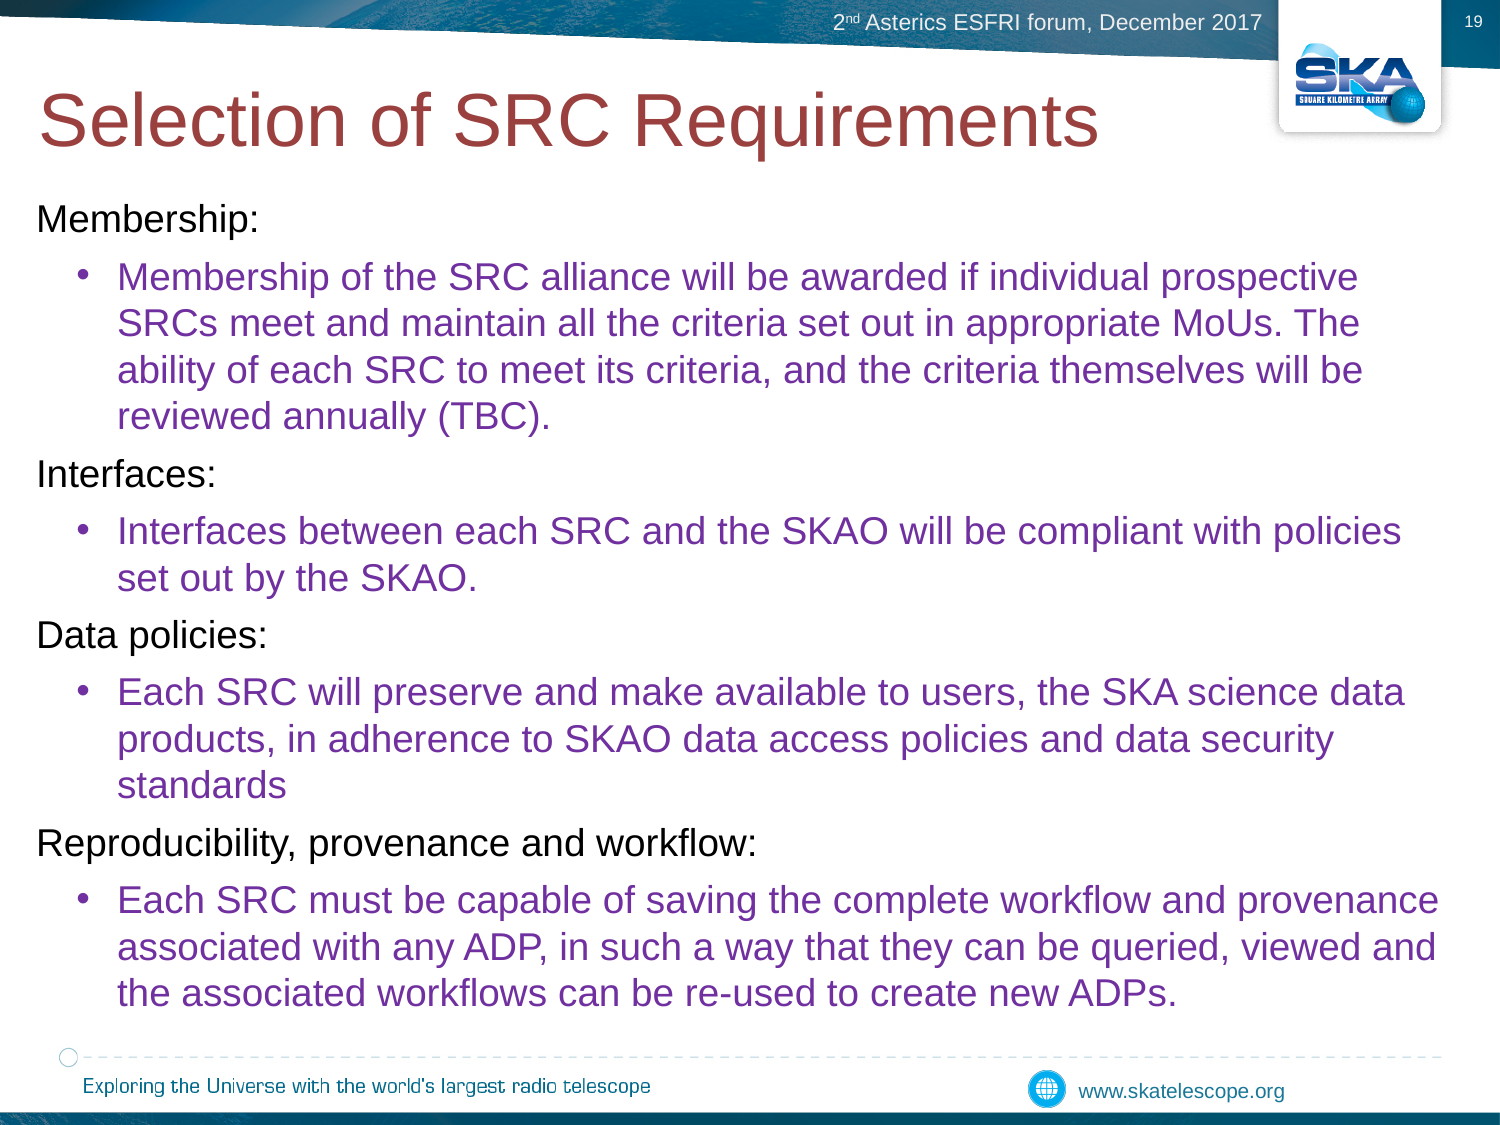

Selection of SRC Requirements
Membership:
Membership of the SRC alliance will be awarded if individual prospective SRCs meet and maintain all the criteria set out in appropriate MoUs. The ability of each SRC to meet its criteria, and the criteria themselves will be reviewed annually (TBC).
Interfaces:
Interfaces between each SRC and the SKAO will be compliant with policies set out by the SKAO.
Data policies:
Each SRC will preserve and make available to users, the SKA science data products, in adherence to SKAO data access policies and data security standards
Reproducibility, provenance and workflow:
Each SRC must be capable of saving the complete workflow and provenance associated with any ADP, in such a way that they can be queried, viewed and the associated workflows can be re-used to create new ADPs.